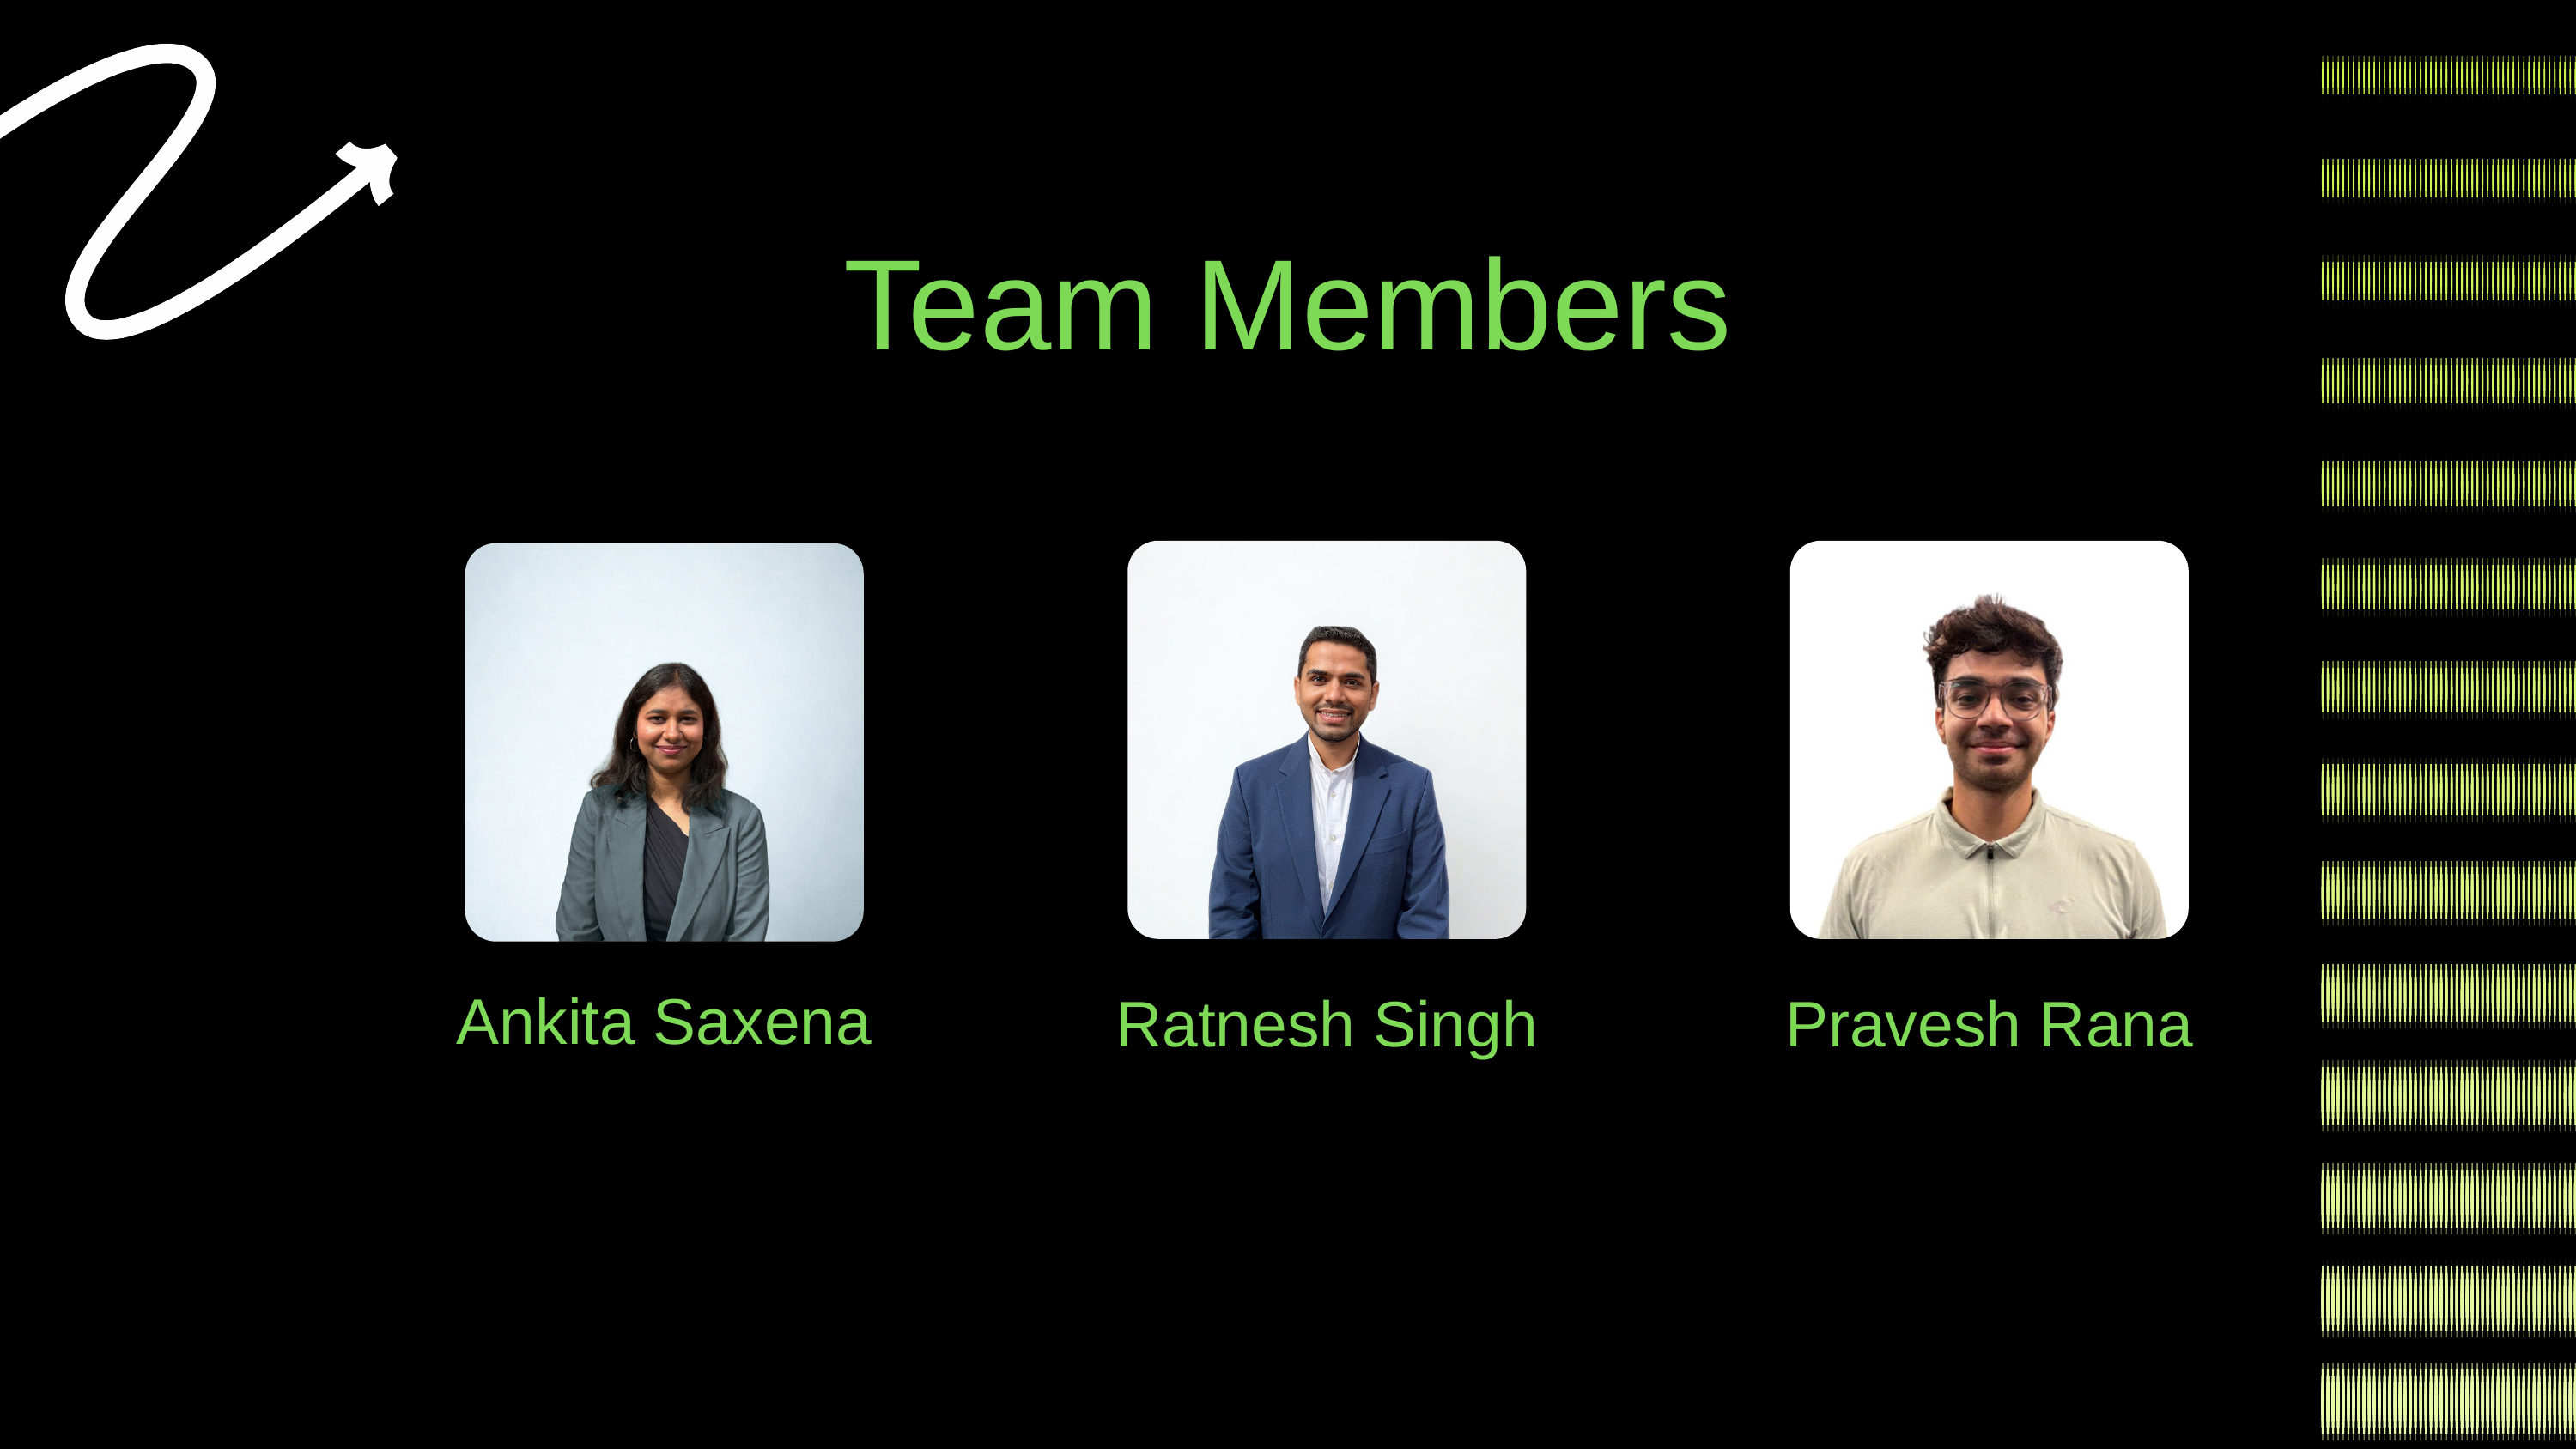

Team Members

Ankita Saxena
Ratnesh Singh
Pravesh Rana